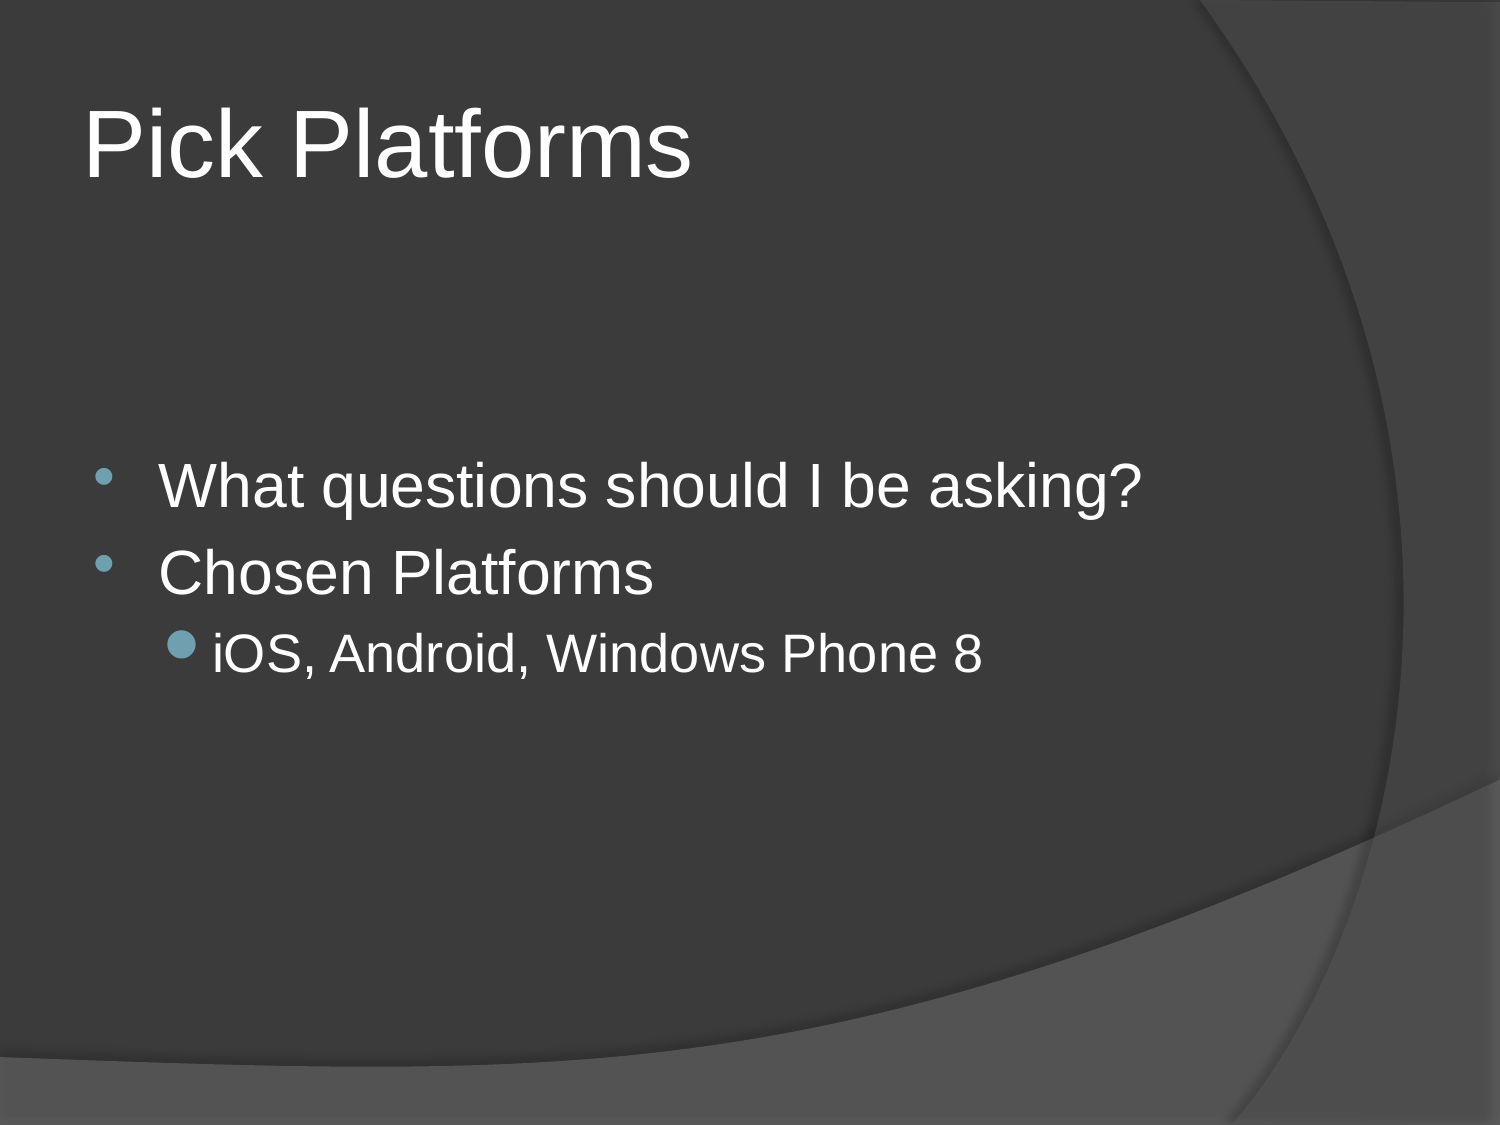

# Pick Platforms

What questions should I be asking?
Chosen Platforms
iOS, Android, Windows Phone 8